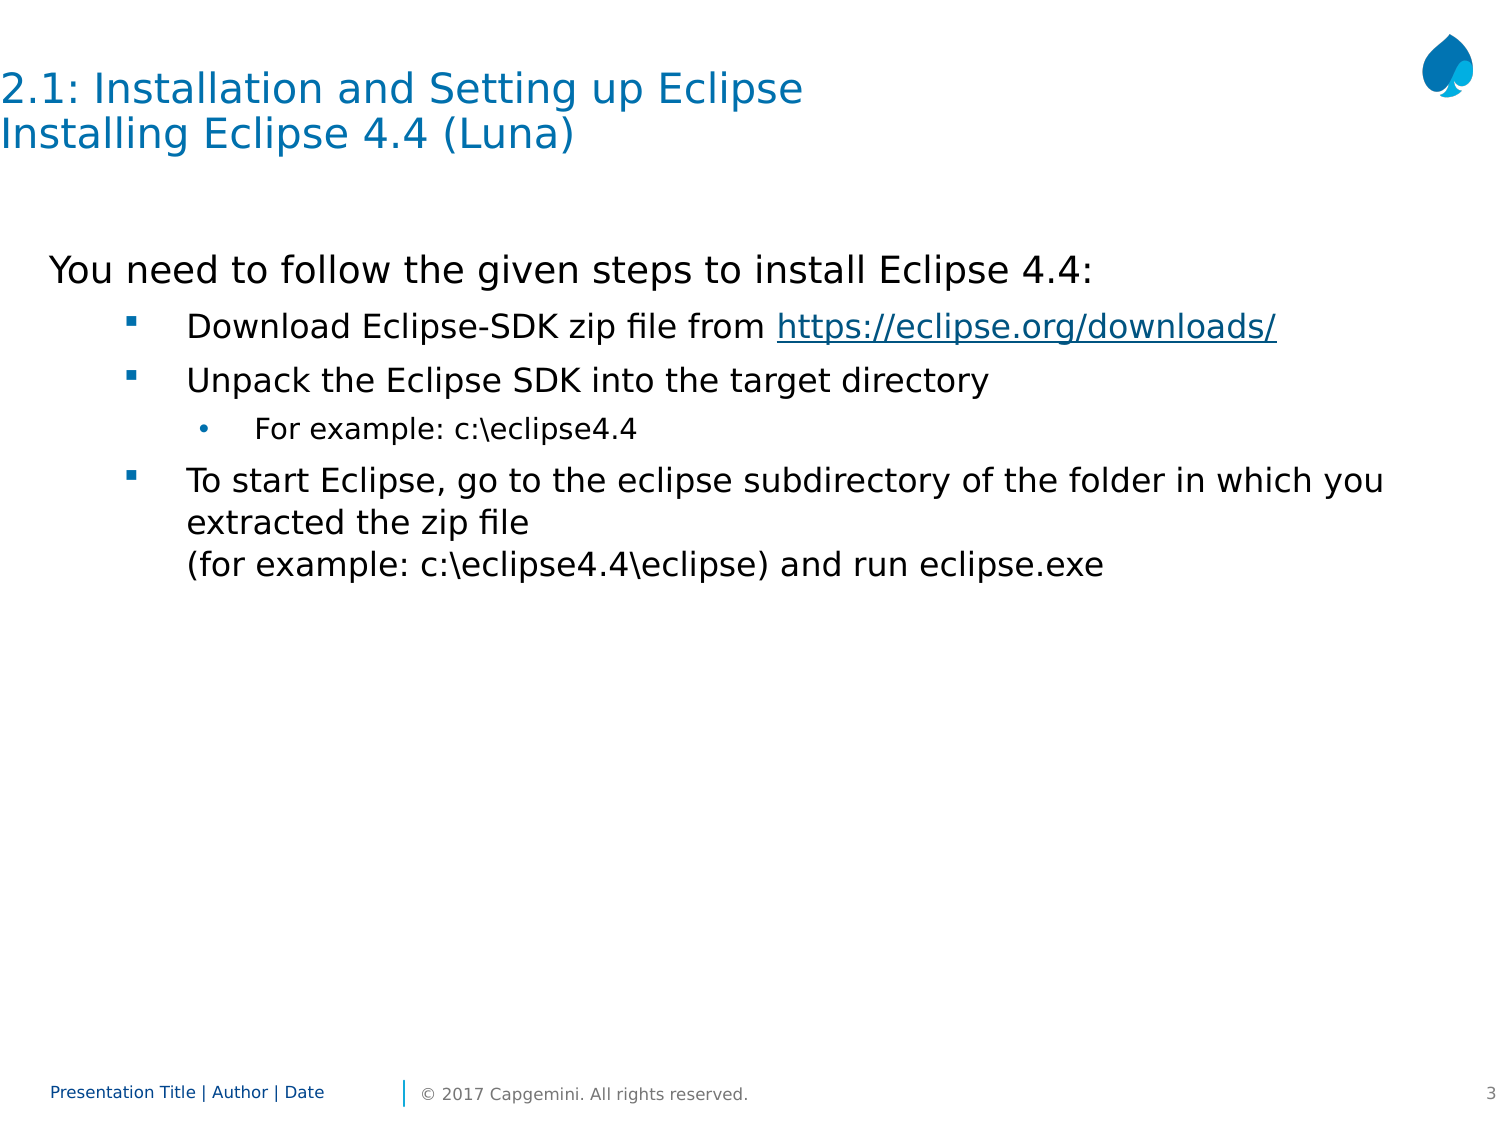

2.1: Installation and Setting up Eclipse
Installing Eclipse 4.4 (Luna)
You need to follow the given steps to install Eclipse 4.4:
Download Eclipse-SDK zip file from https://eclipse.org/downloads/
Unpack the Eclipse SDK into the target directory
For example: c:\eclipse4.4
To start Eclipse, go to the eclipse subdirectory of the folder in which you extracted the zip file
(for example: c:\eclipse4.4\eclipse) and run eclipse.exe